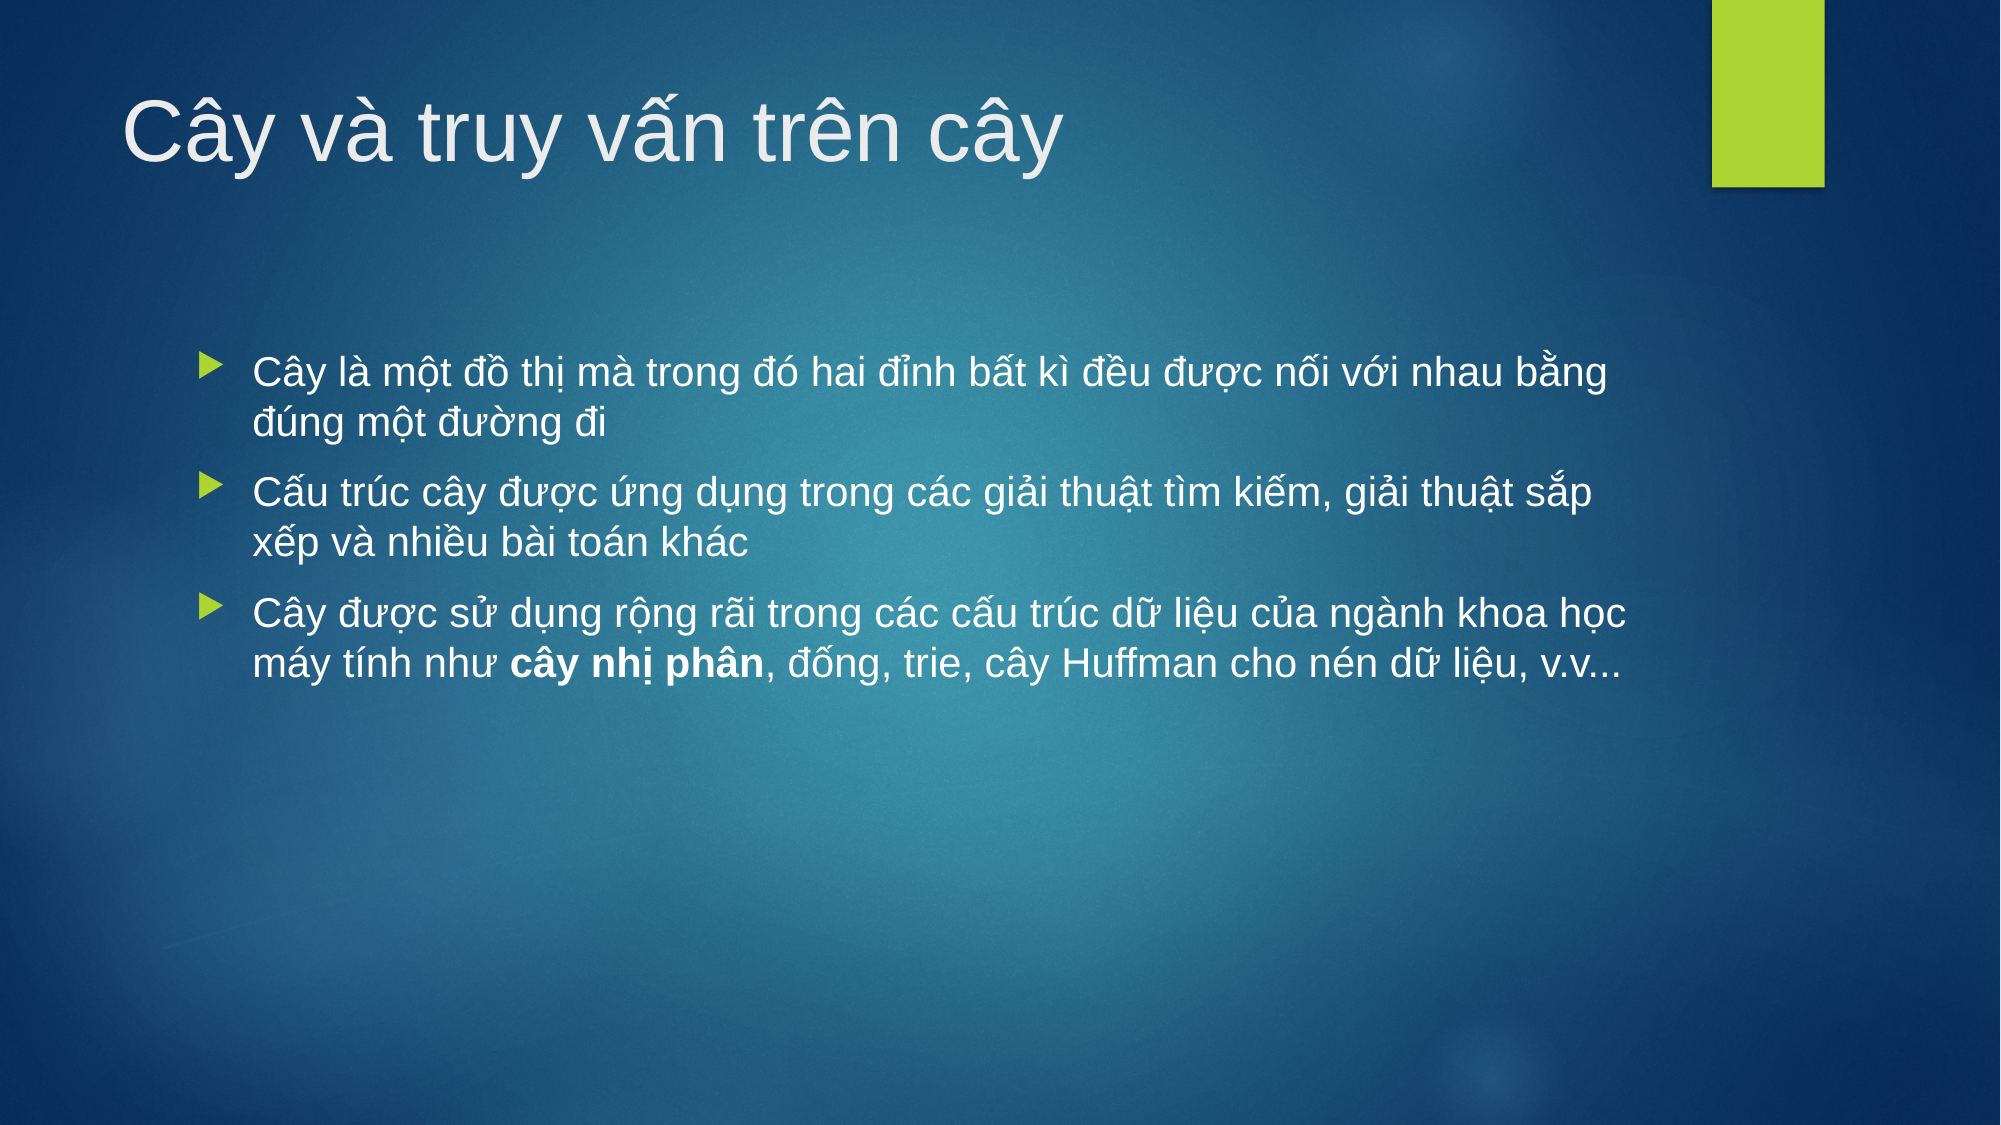

# Cây và truy vấn trên cây
Cây là một đồ thị mà trong đó hai đỉnh bất kì đều được nối với nhau bằng đúng một đường đi
Cấu trúc cây được ứng dụng trong các giải thuật tìm kiếm, giải thuật sắp xếp và nhiều bài toán khác
Cây được sử dụng rộng rãi trong các cấu trúc dữ liệu của ngành khoa học máy tính như cây nhị phân, đống, trie, cây Huffman cho nén dữ liệu, v.v...